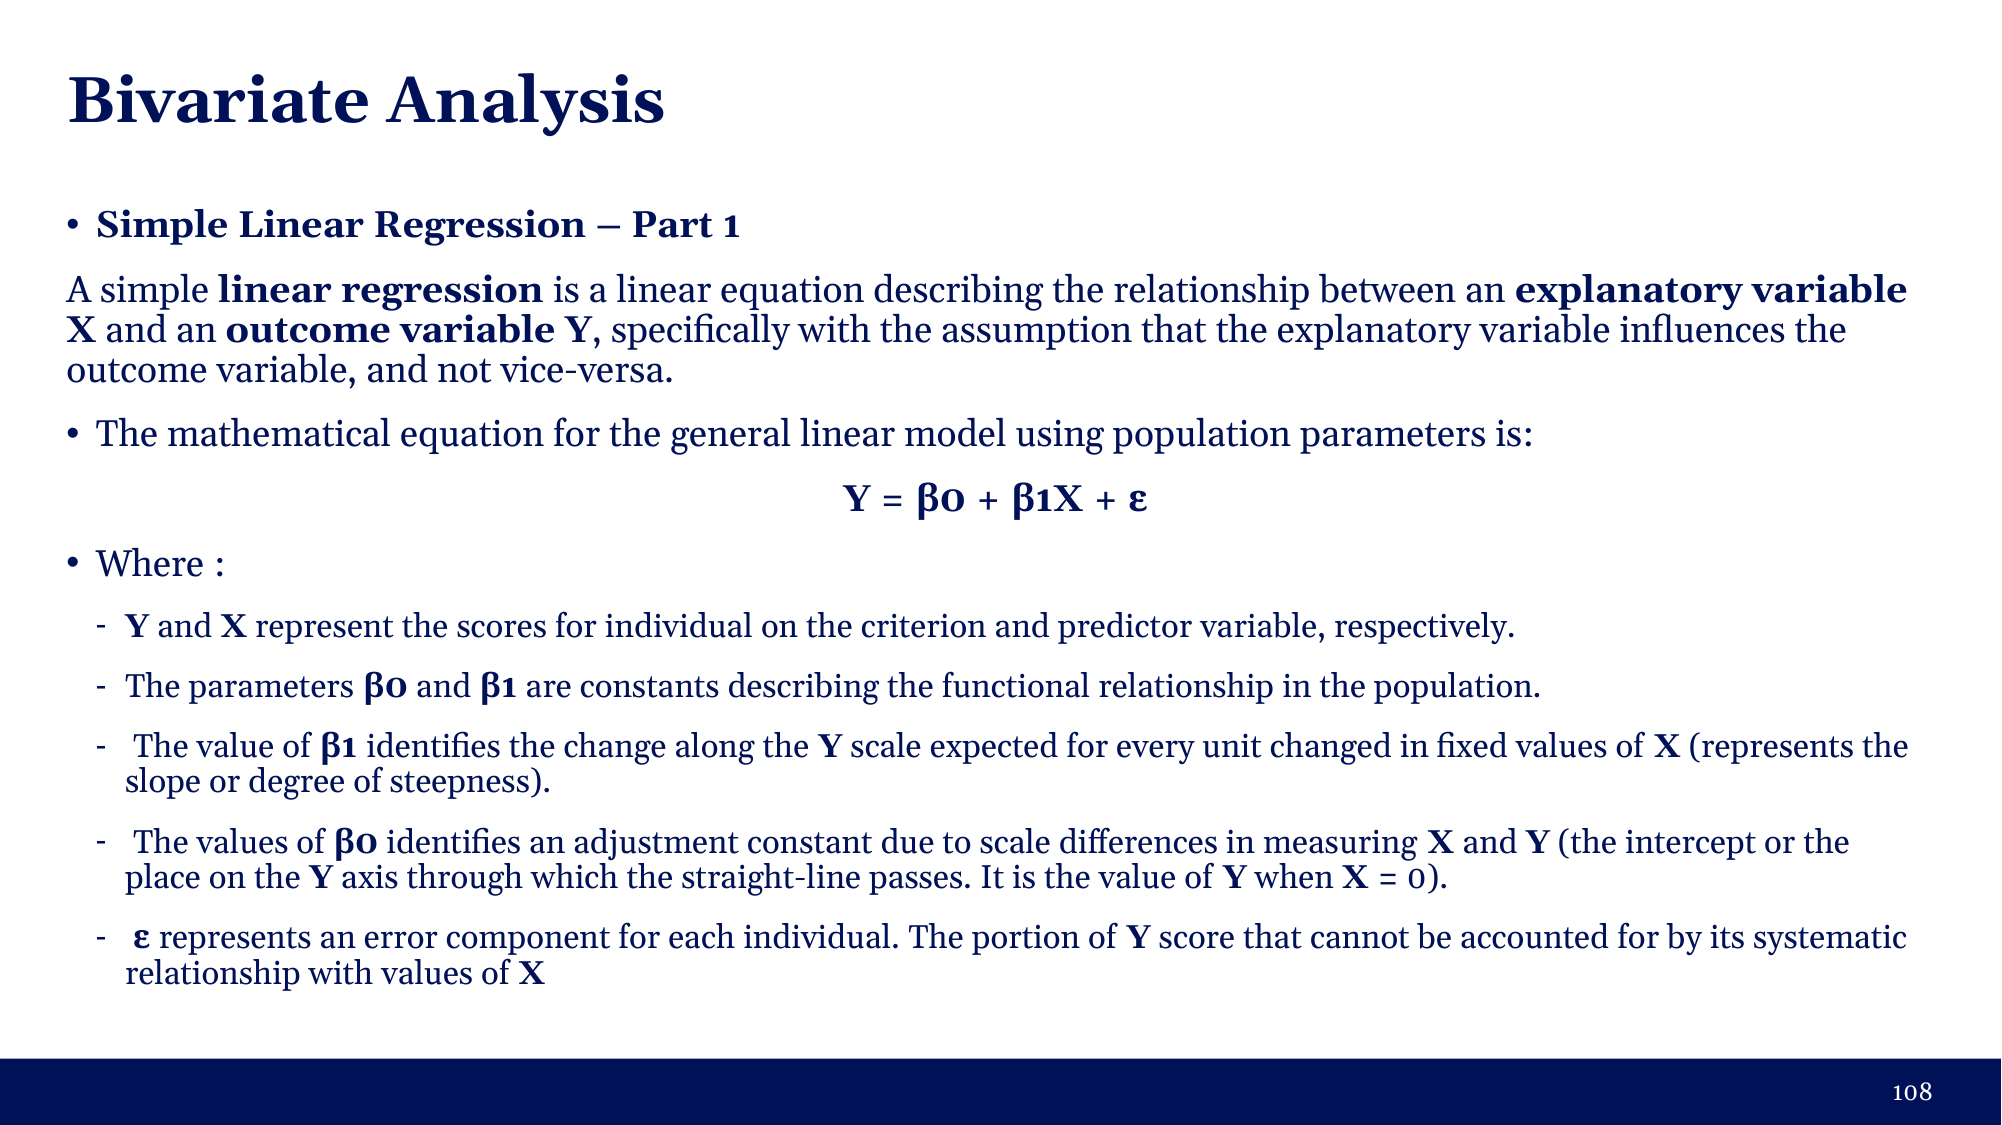

# Bivariate Analysis

Simple Linear Regression – Part 1
A simple linear regression is a linear equation describing the relationship between an explanatory variable X and an outcome variable Y, specifically with the assumption that the explanatory variable influences the outcome variable, and not vice-versa.
The mathematical equation for the general linear model using population parameters is:
Y = β0 + β1X + ε
Where :
Y and X represent the scores for individual on the criterion and predictor variable, respectively.
The parameters β0 and β1 are constants describing the functional relationship in the population.
 The value of β1 identifies the change along the Y scale expected for every unit changed in fixed values of X (represents the slope or degree of steepness).
 The values of β0 identifies an adjustment constant due to scale differences in measuring X and Y (the intercept or the place on the Y axis through which the straight-line passes. It is the value of Y when X = 0).
 ε represents an error component for each individual. The portion of Y score that cannot be accounted for by its systematic relationship with values of X

108